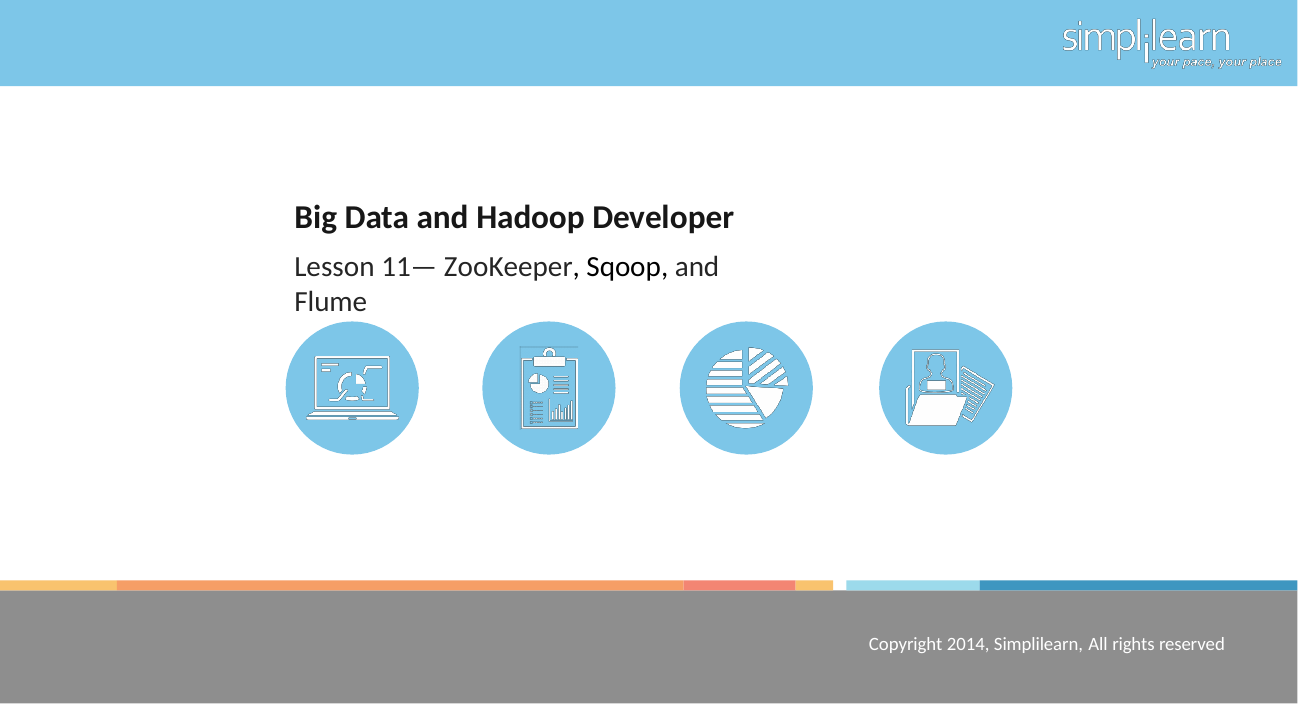

# Big Data and Hadoop Developer
Lesson 11— ZooKeeper, Sqoop, and Flume

Copyright 2014, Simplilearn, All rights reserved

Copyright 2014, Simplilearn, All rights reserved